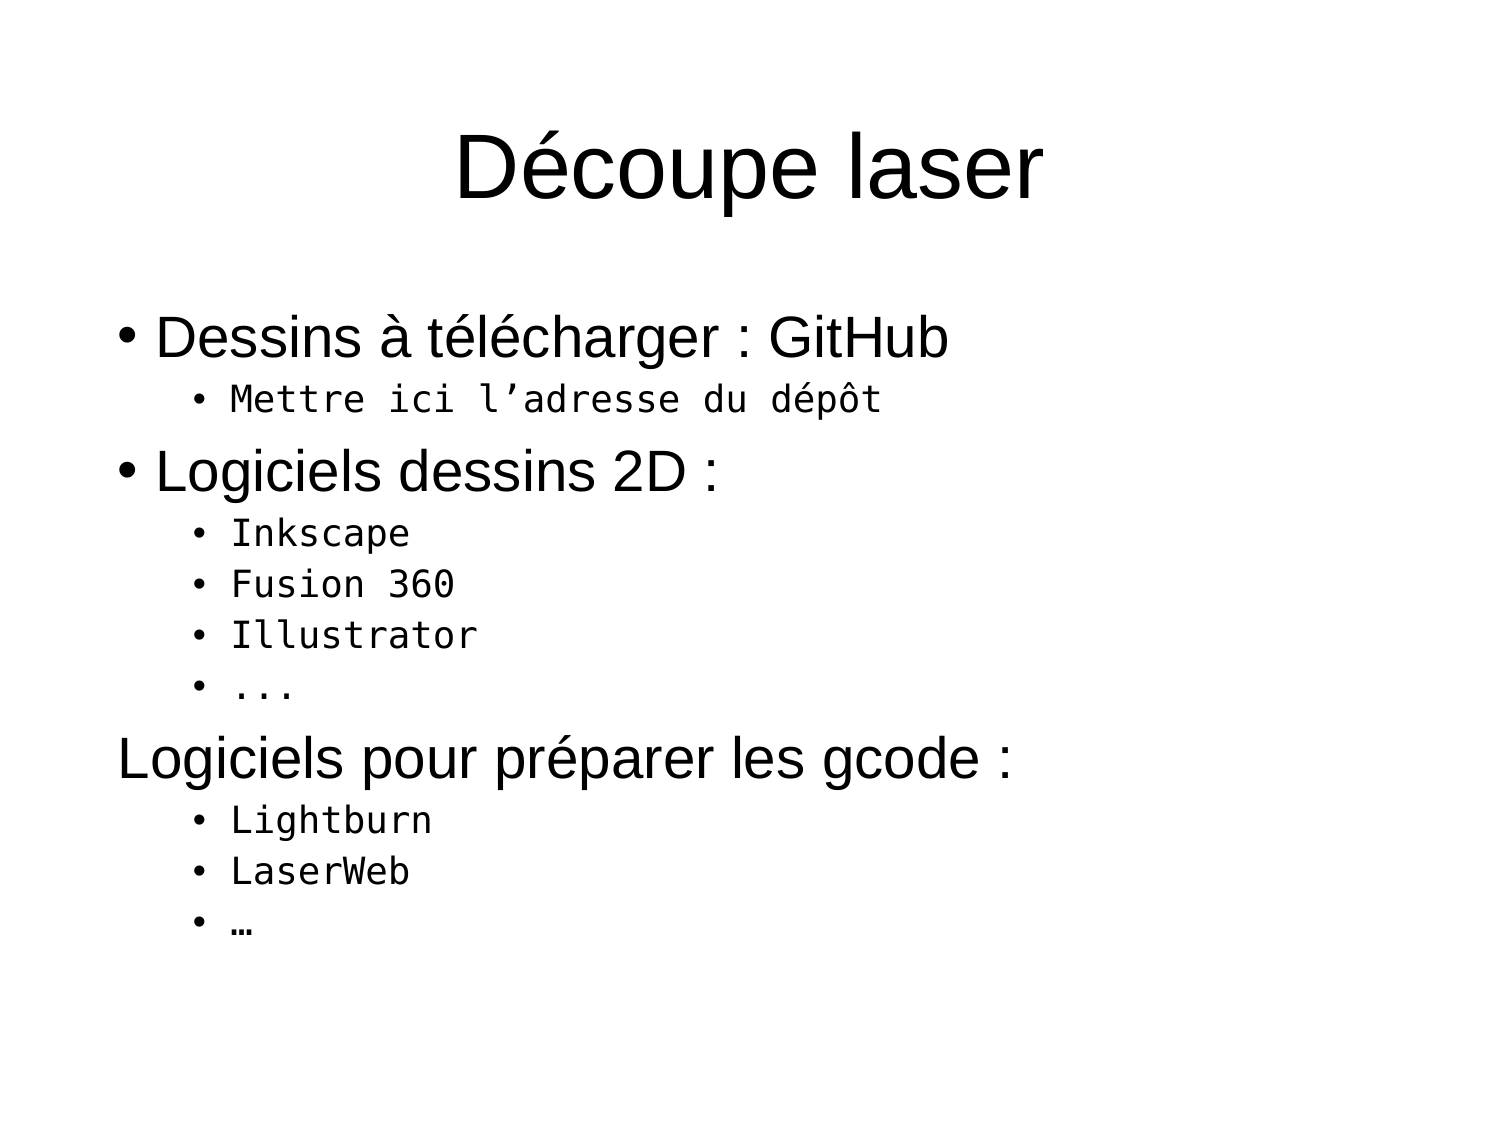

Découpe laser
Dessins à télécharger : GitHub
Mettre ici l’adresse du dépôt
Logiciels dessins 2D :
Inkscape
Fusion 360
Illustrator
...
Logiciels pour préparer les gcode :
Lightburn
LaserWeb
…